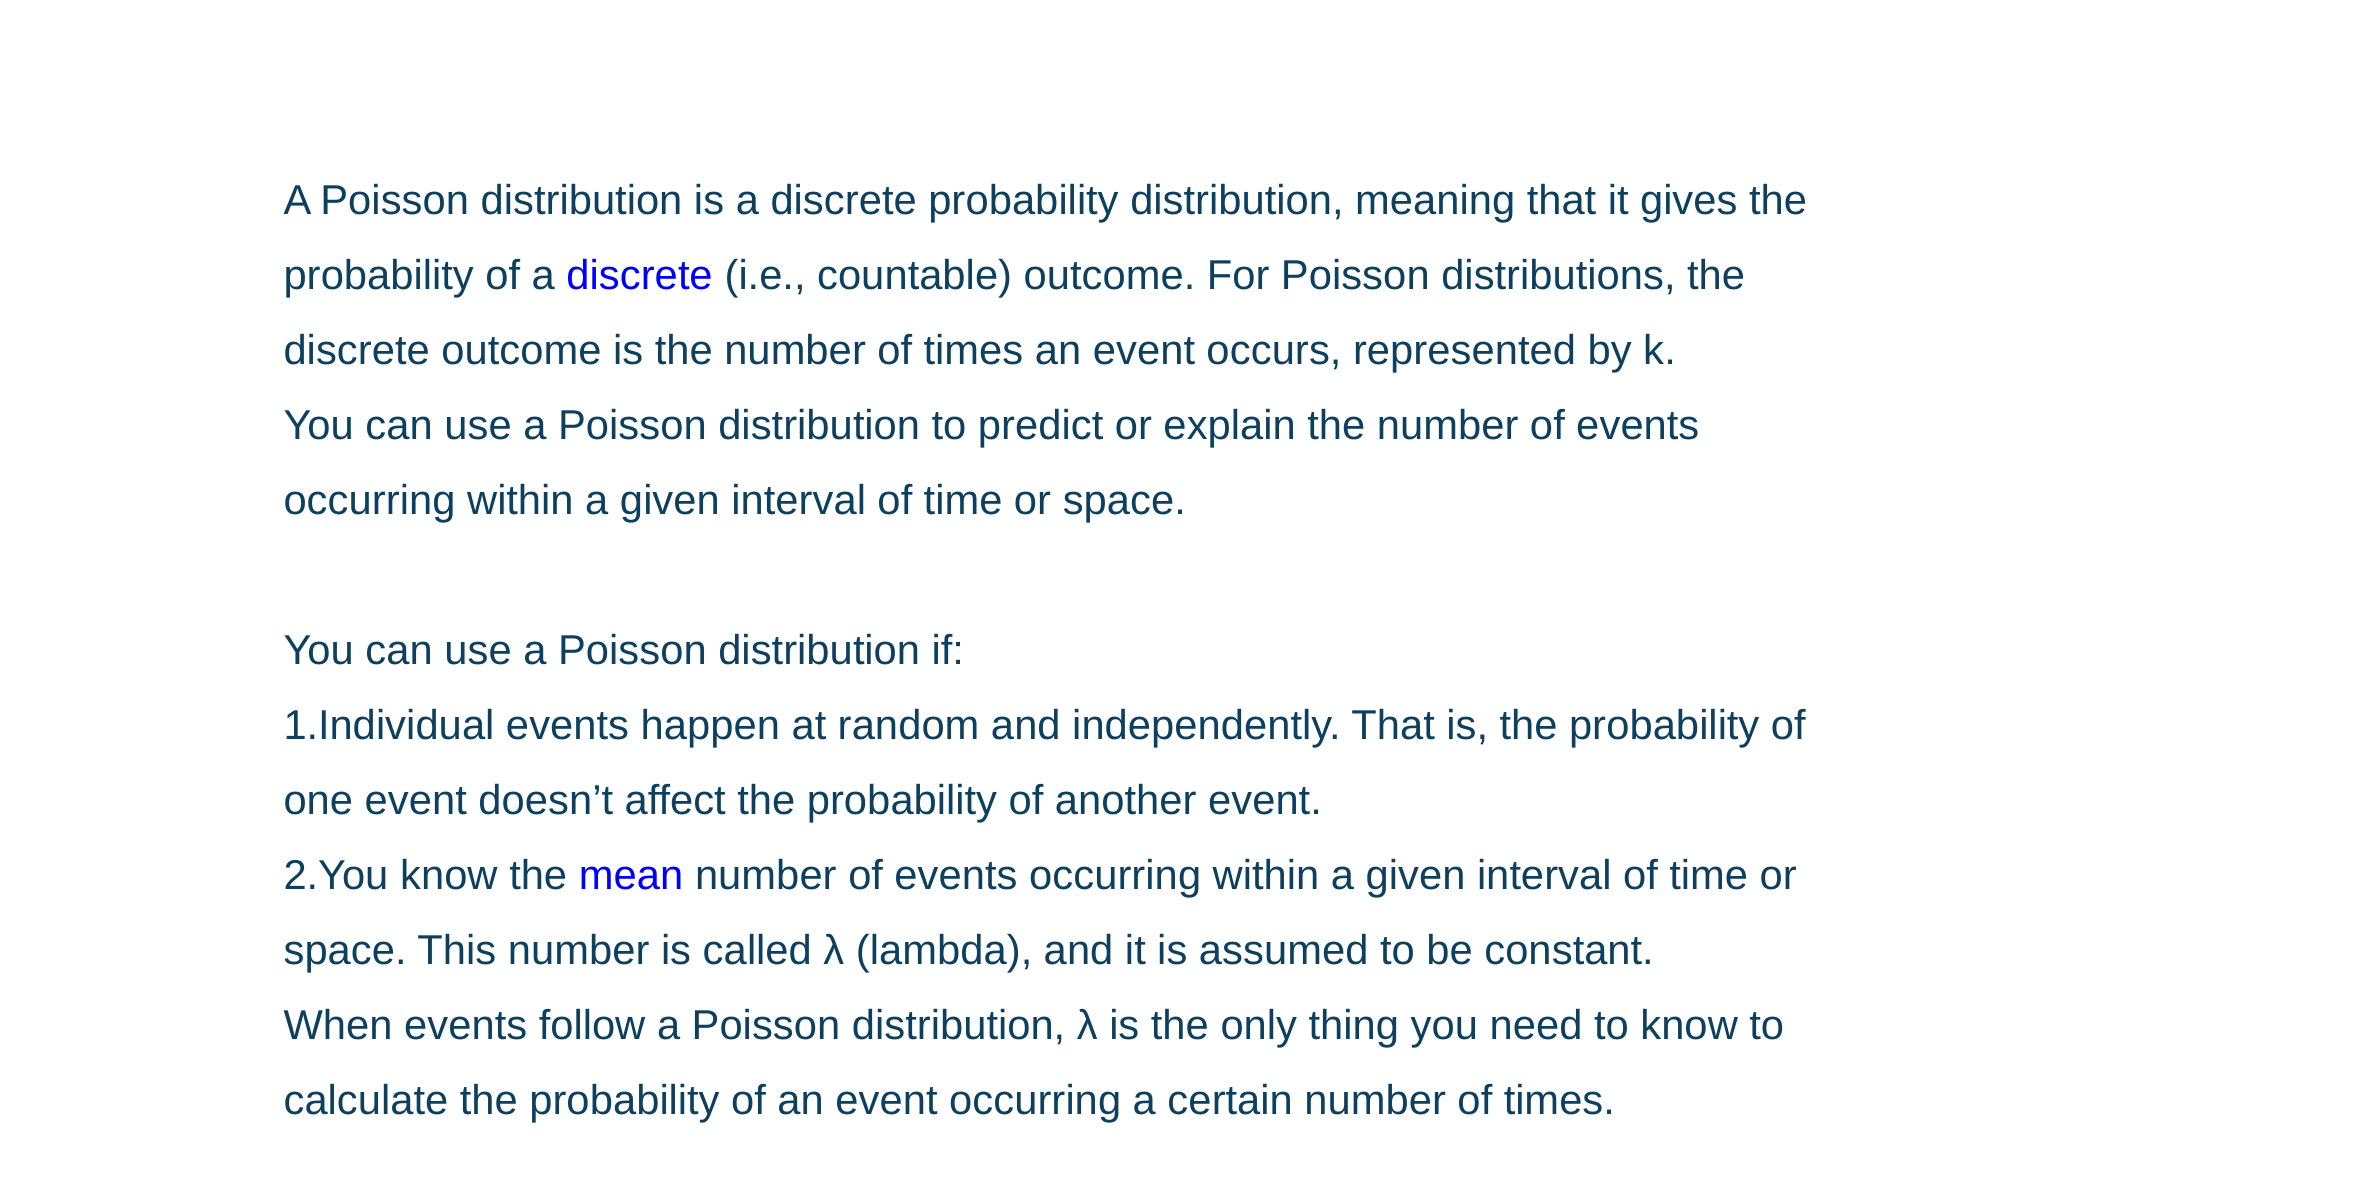

A Poisson distribution is a discrete probability distribution, meaning that it gives the probability of a discrete (i.e., countable) outcome. For Poisson distributions, the discrete outcome is the number of times an event occurs, represented by k.
You can use a Poisson distribution to predict or explain the number of events occurring within a given interval of time or space.

You can use a Poisson distribution if:
Individual events happen at random and independently. That is, the probability of one event doesn’t affect the probability of another event.
You know the mean number of events occurring within a given interval of time or space. This number is called λ (lambda), and it is assumed to be constant.
When events follow a Poisson distribution, λ is the only thing you need to know to calculate the probability of an event occurring a certain number of times.